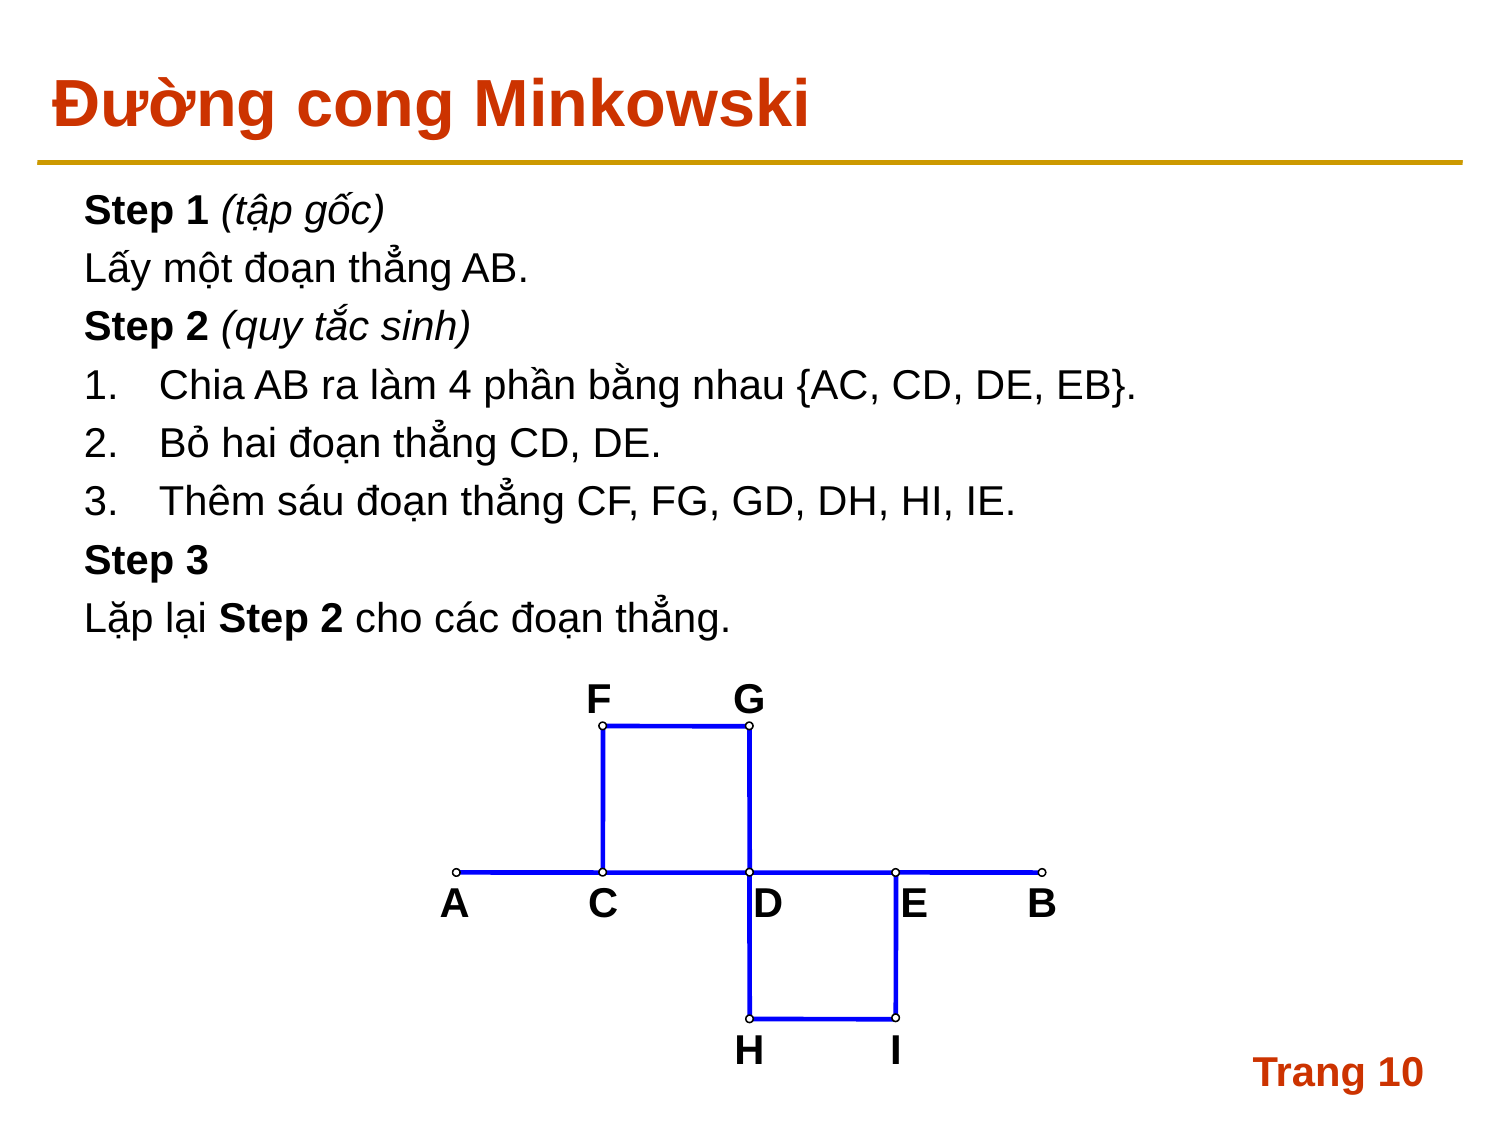

# Đường cong Minkowski
Step 1 (tập gốc)
Lấy một đoạn thẳng AB.
Step 2 (quy tắc sinh)
Chia AB ra làm 4 phần bằng nhau {AC, CD, DE, EB}.
Bỏ hai đoạn thẳng CD, DE.
Thêm sáu đoạn thẳng CF, FG, GD, DH, HI, IE.
Step 3
Lặp lại Step 2 cho các đoạn thẳng.
F
G

H
I

C
D
E

A
B
Trang 10